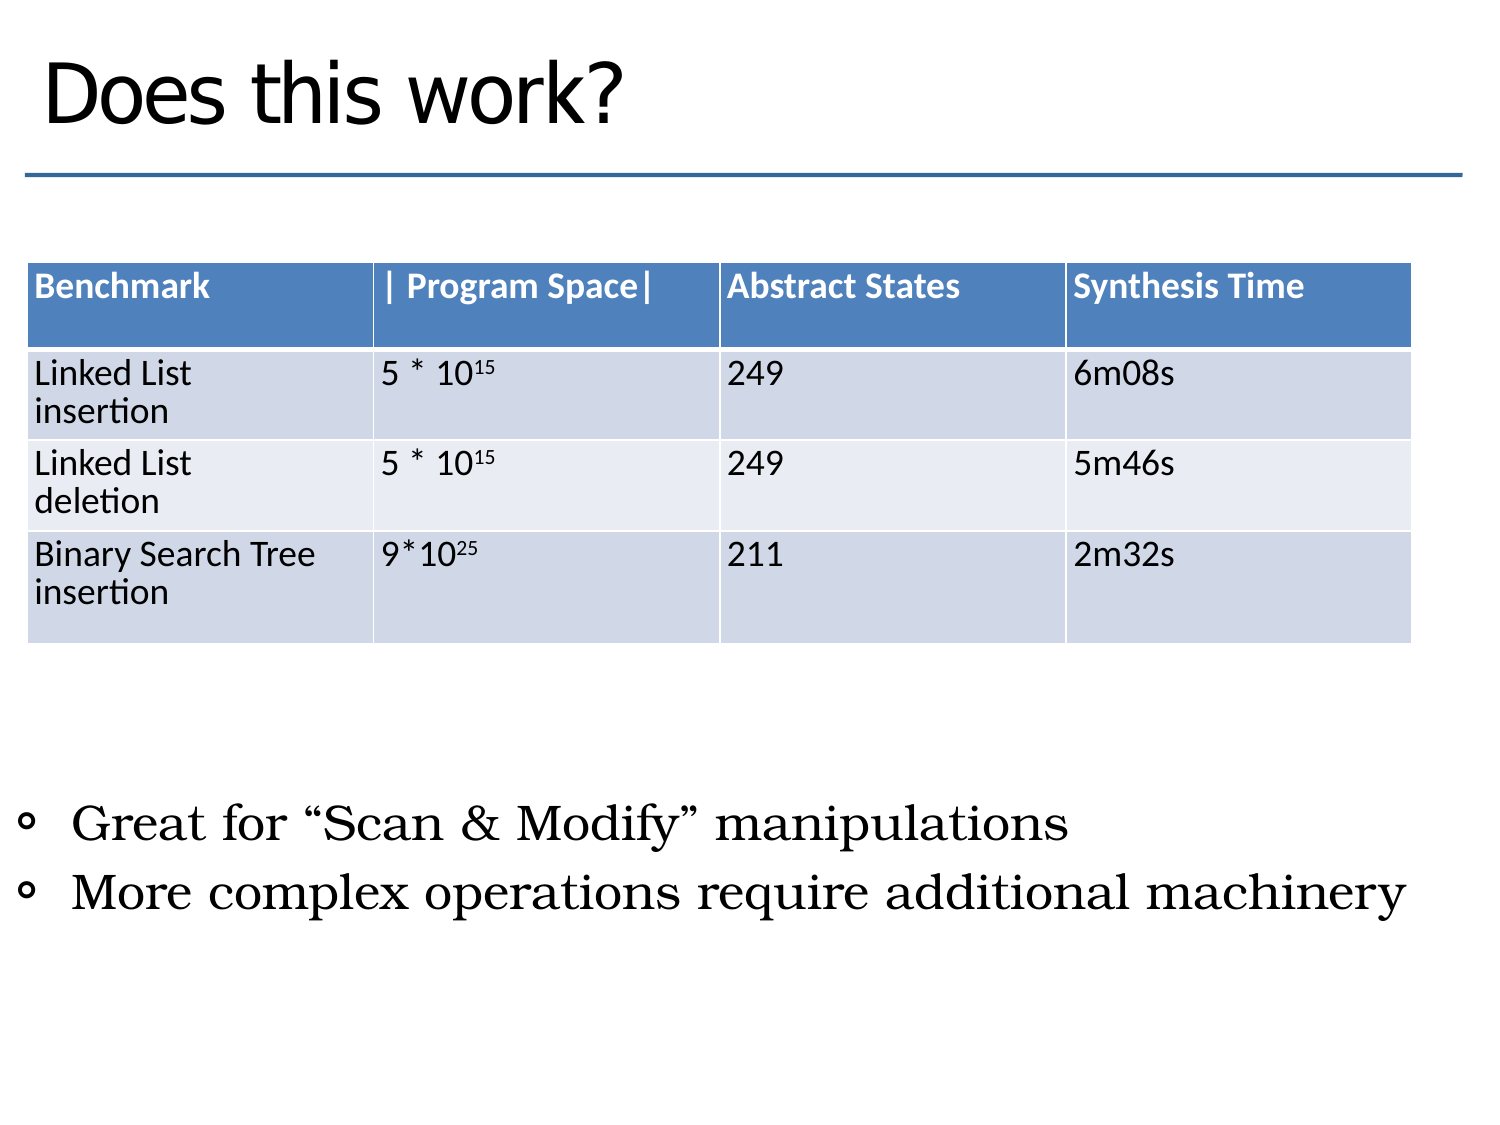

# Does this work?
| Benchmark | | Program Space| | Abstract States | Synthesis Time |
| --- | --- | --- | --- |
| Linked List insertion | 5 \* 1015 | 249 | 6m08s |
| Linked List deletion | 5 \* 1015 | 249 | 5m46s |
| Binary Search Tree insertion | 9\*1025 | 211 | 2m32s |

Great for “Scan & Modify” manipulations
More complex operations require additional machinery